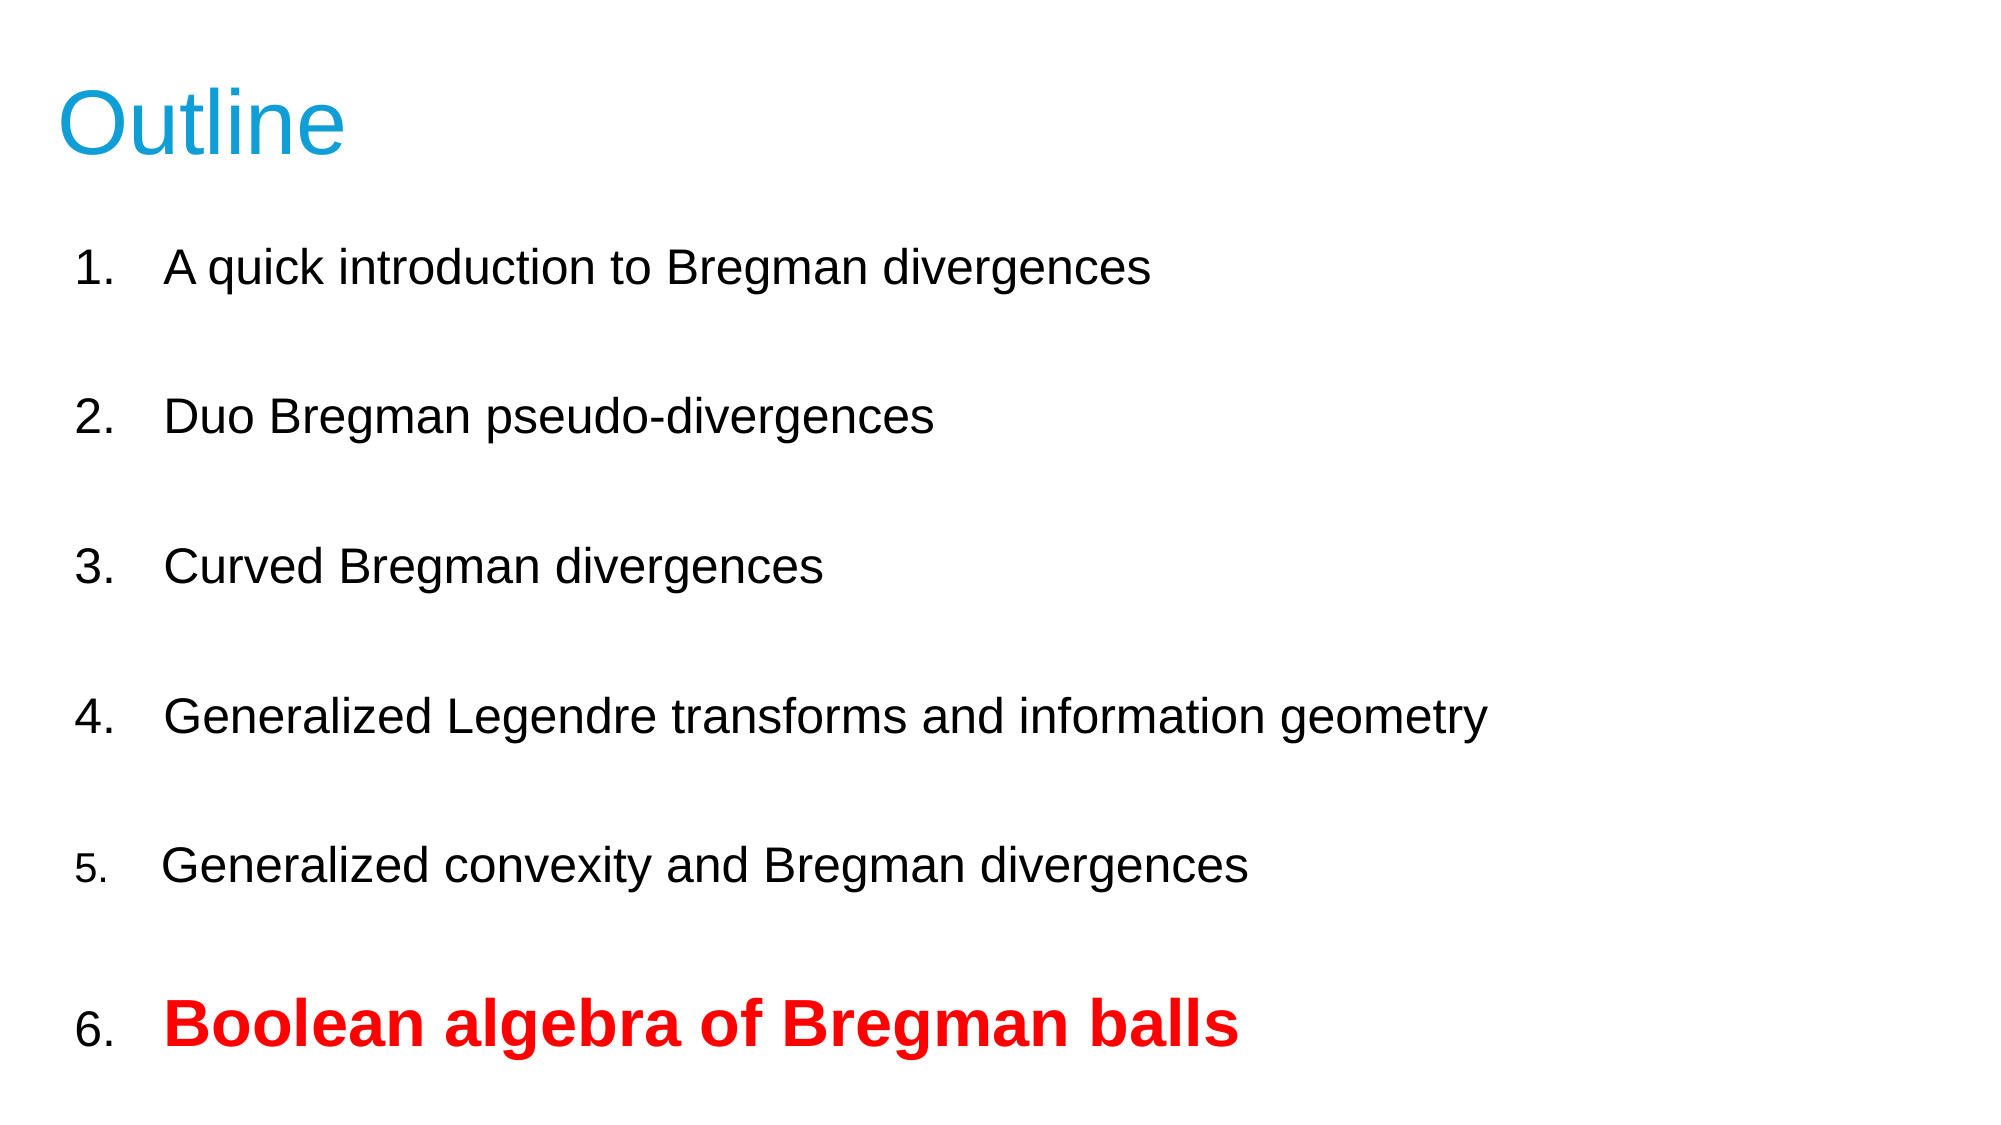

# Outline
 A quick introduction to Bregman divergences

 Duo Bregman pseudo-divergences

 Curved Bregman divergences

 Generalized Legendre transforms and information geometry

 Generalized convexity and Bregman divergences

 Boolean algebra of Bregman balls